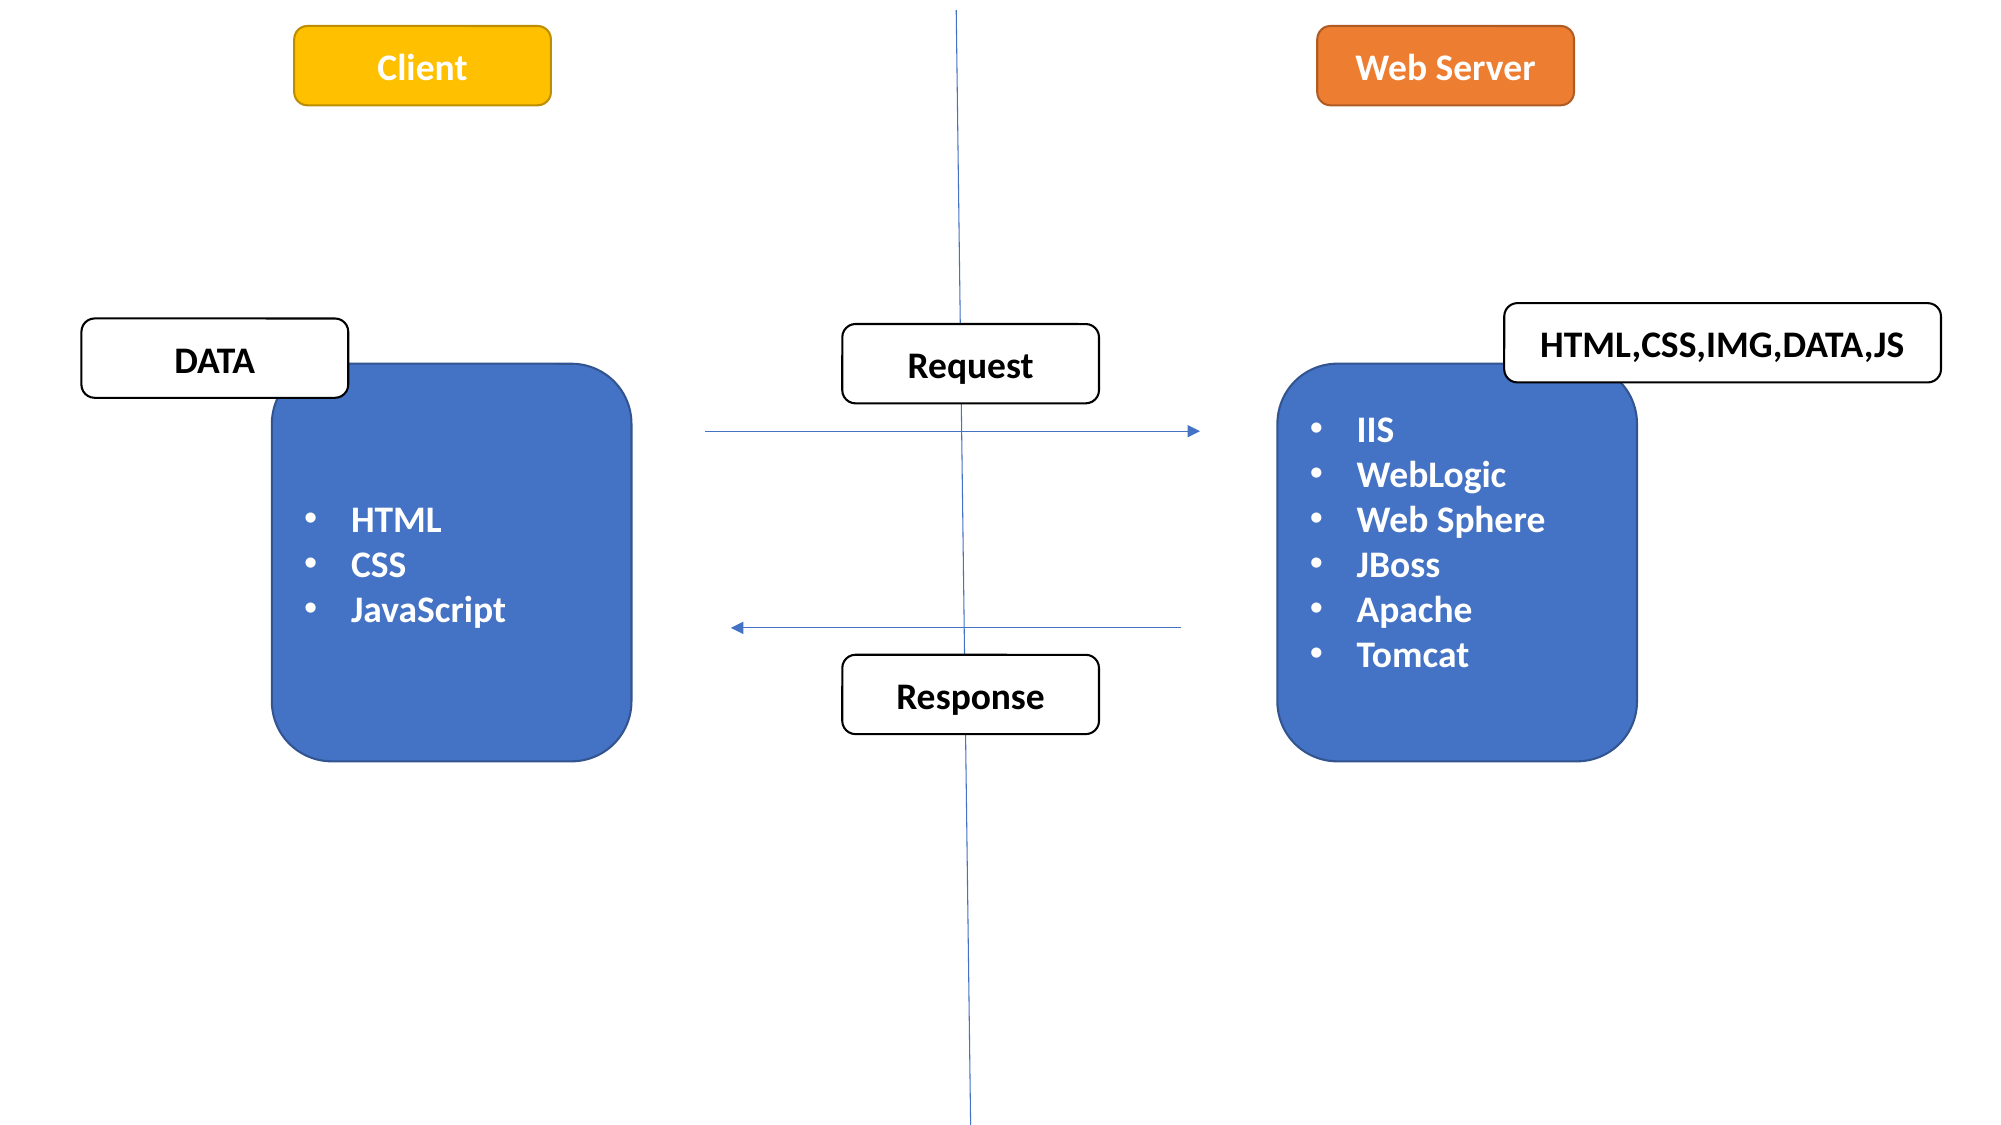

Client
Web Server
HTML,CSS,IMG,DATA,JS
DATA
Request
HTML
CSS
JavaScript
IIS
WebLogic
Web Sphere
JBoss
Apache
Tomcat

Response